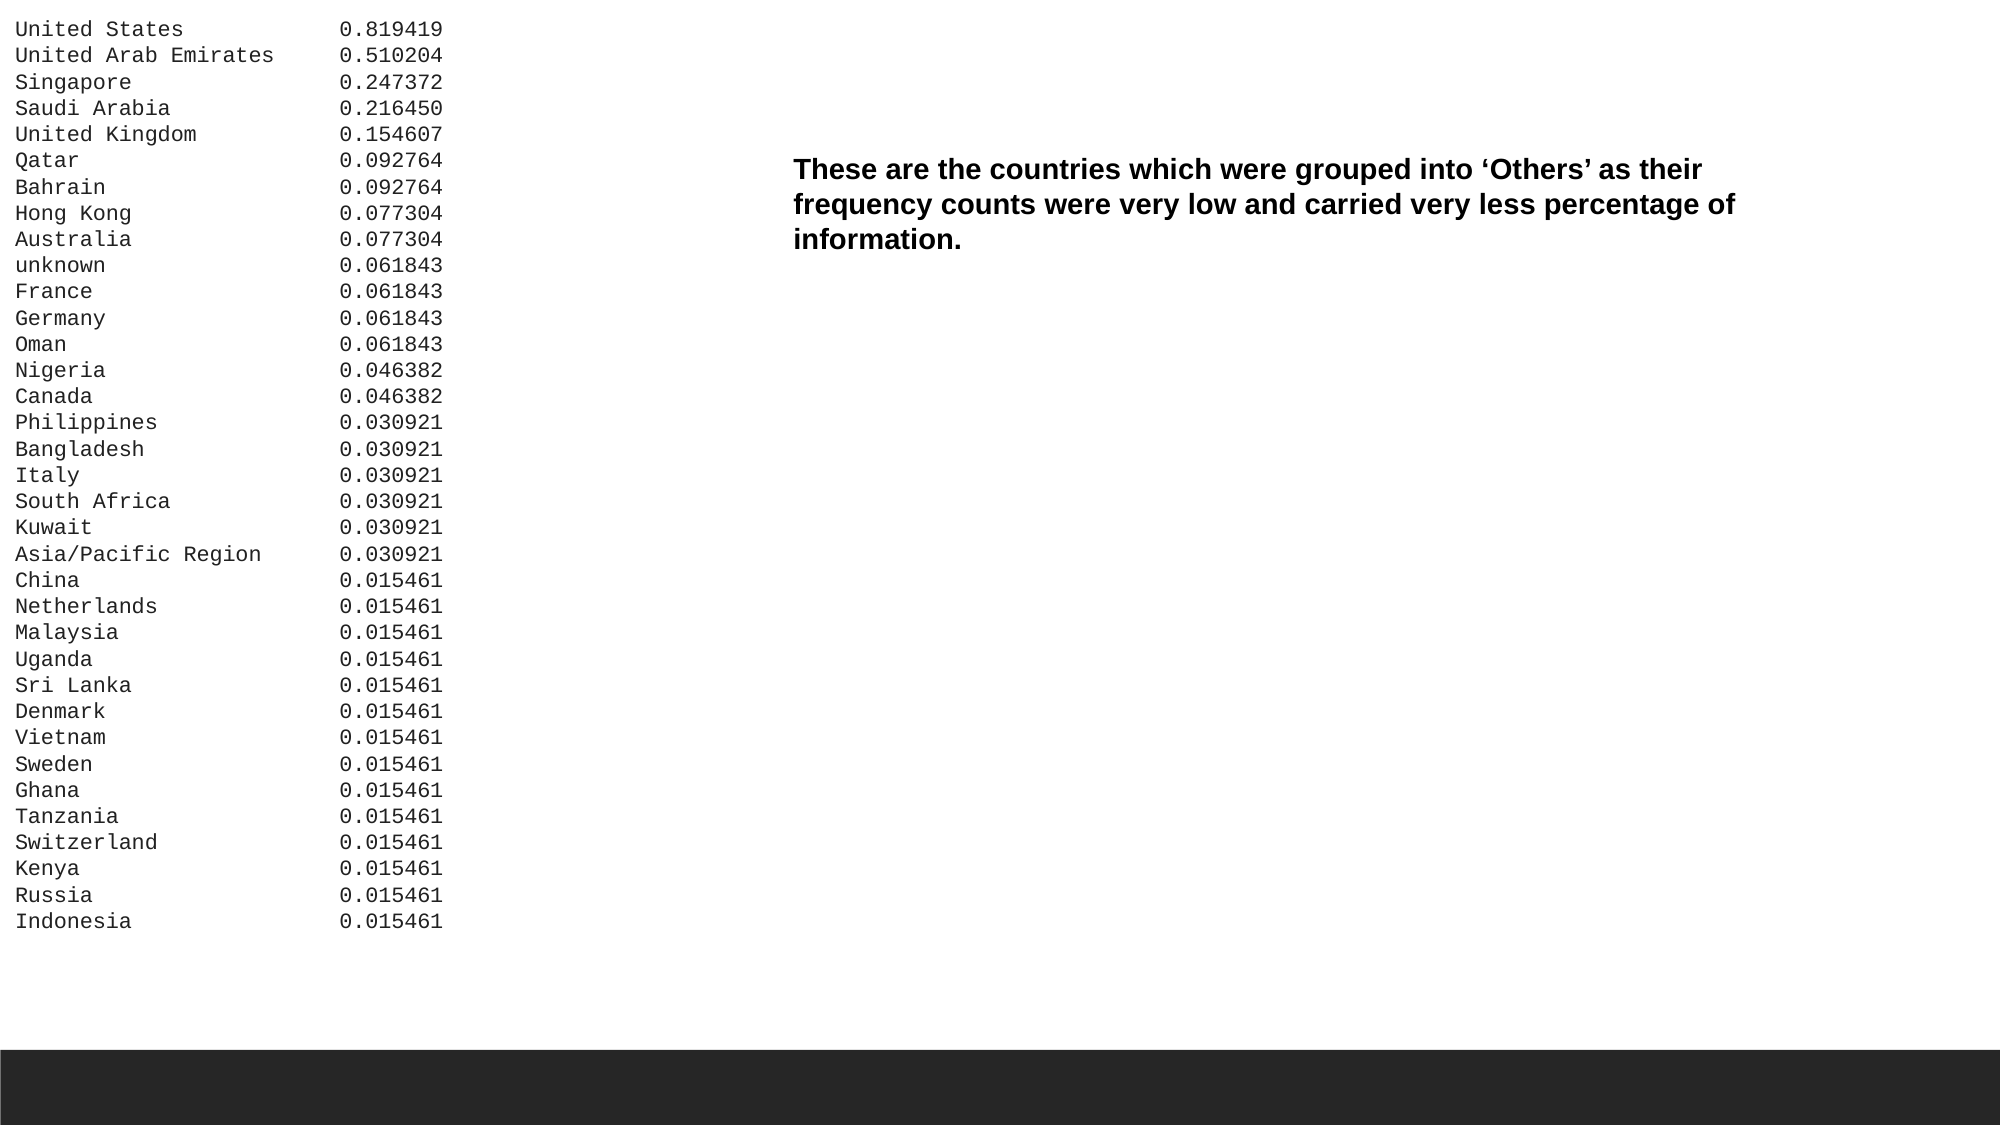

United States            0.819419
United Arab Emirates     0.510204
Singapore                0.247372
Saudi Arabia             0.216450
United Kingdom           0.154607
Qatar                    0.092764
Bahrain                  0.092764
Hong Kong                0.077304
Australia                0.077304
unknown                  0.061843
France                   0.061843
Germany                  0.061843
Oman                     0.061843
Nigeria                  0.046382
Canada                   0.046382
Philippines              0.030921
Bangladesh               0.030921
Italy                    0.030921
South Africa             0.030921
Kuwait                   0.030921
Asia/Pacific Region      0.030921
China                    0.015461
Netherlands              0.015461
Malaysia                 0.015461
Uganda                   0.015461
Sri Lanka                0.015461
Denmark                  0.015461
Vietnam                  0.015461
Sweden                   0.015461
Ghana                    0.015461
Tanzania                 0.015461
Switzerland              0.015461
Kenya                    0.015461
Russia                   0.015461
Indonesia                0.015461
These are the countries which were grouped into ‘Others’ as their frequency counts were very low and carried very less percentage of information.